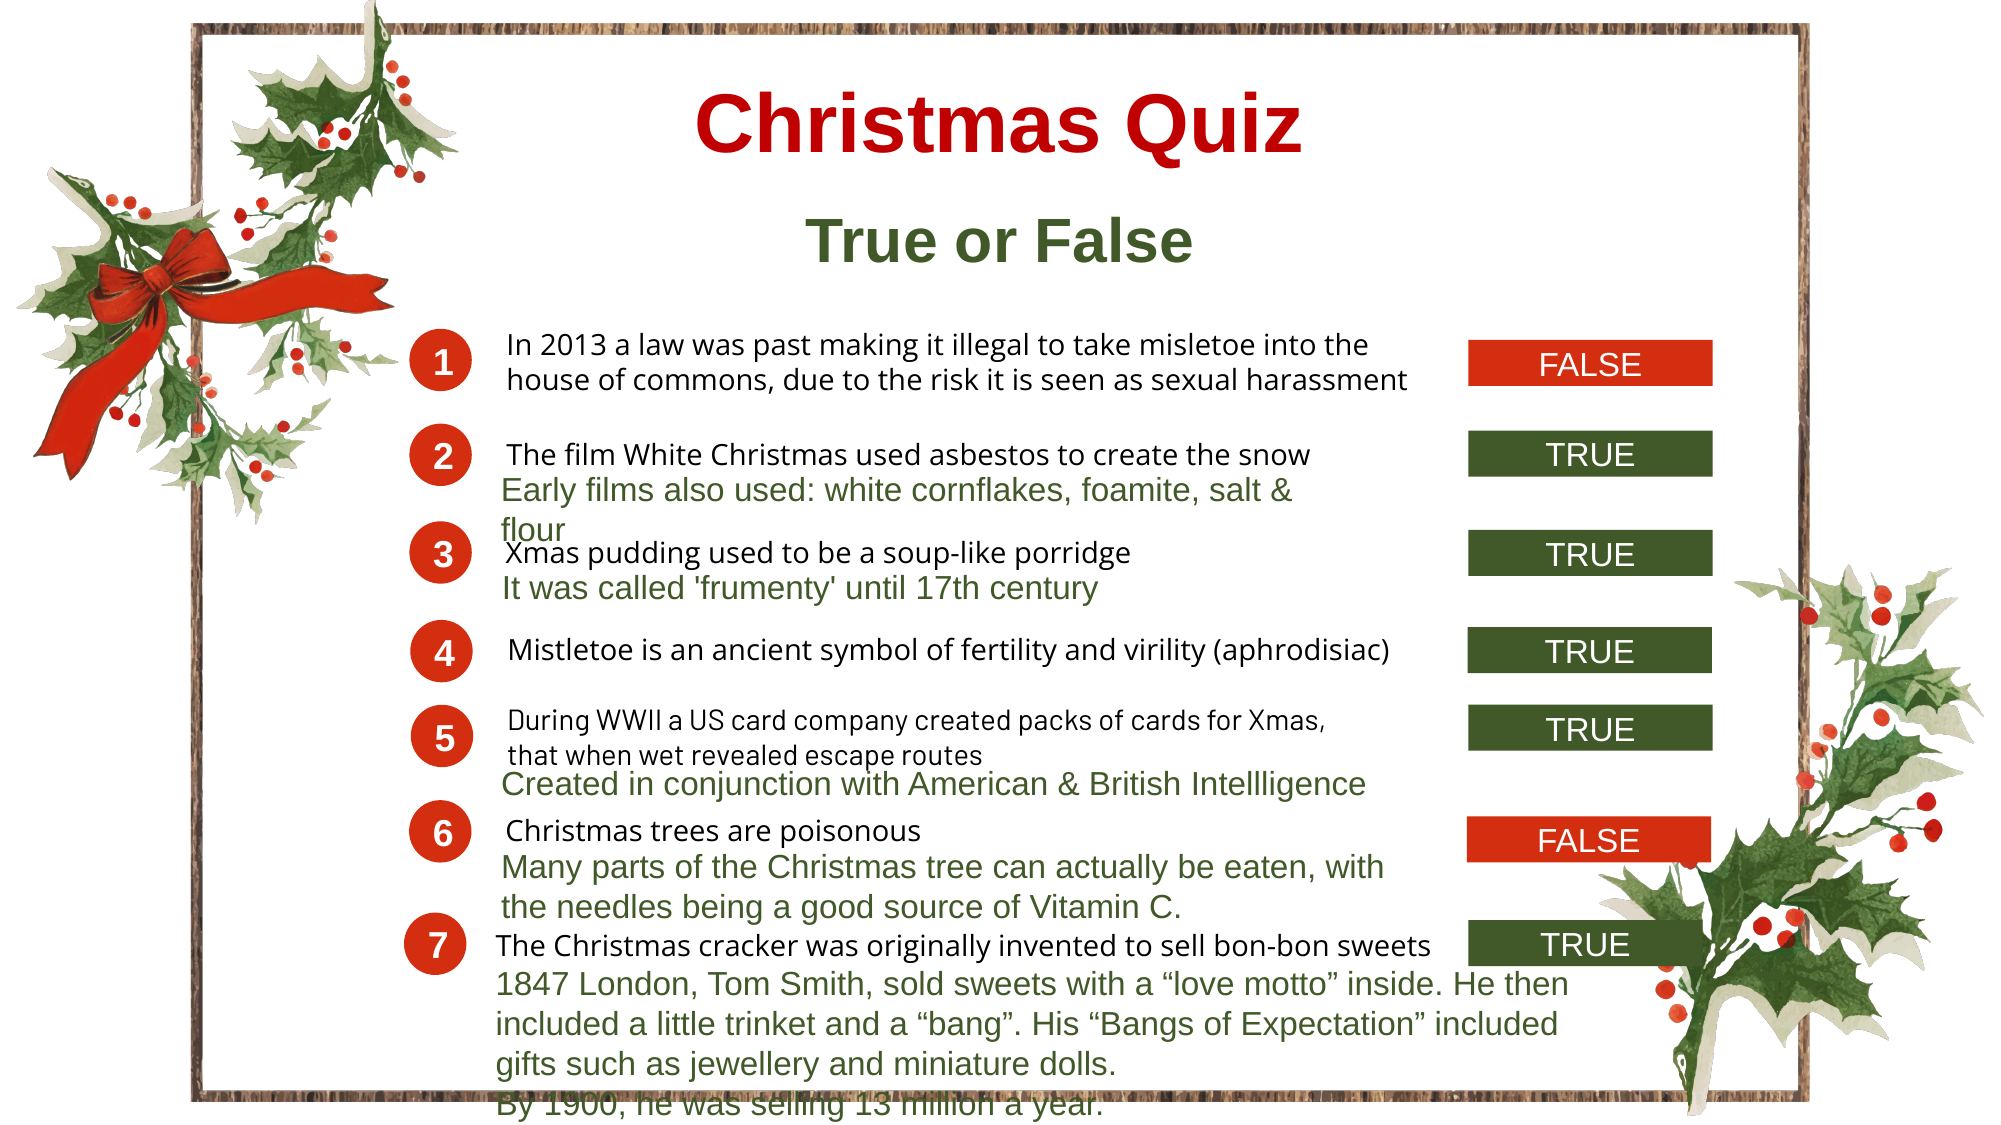

True or False
In 2013 a law was past making it illegal to take misletoe into the house of commons, due to the risk it is seen as sexual harassment
1
FALSE
2
The film White Christmas used asbestos to create the snow
TRUE
Early films also used: white cornflakes, foamite, salt & flour
3
Xmas pudding used to be a soup-like porridge
TRUE
It was called 'frumenty' until 17th century
4
Mistletoe is an ancient symbol of fertility and virility (aphrodisiac)
TRUE
During WWII a US card company created packs of cards for Xmas, that when wet revealed escape routes
TRUE
5
Created in conjunction with American & British Intellligence
6
Christmas trees are poisonous
FALSE
Many parts of the Christmas tree can actually be eaten, with the needles being a good source of Vitamin C.
7
TRUE
The Christmas cracker was originally invented to sell bon-bon sweets
1847 London, Tom Smith, sold sweets with a “love motto” inside. He then included a little trinket and a “bang”. His “Bangs of Expectation” included gifts such as jewellery and miniature dolls.
By 1900, he was selling 13 million a year.